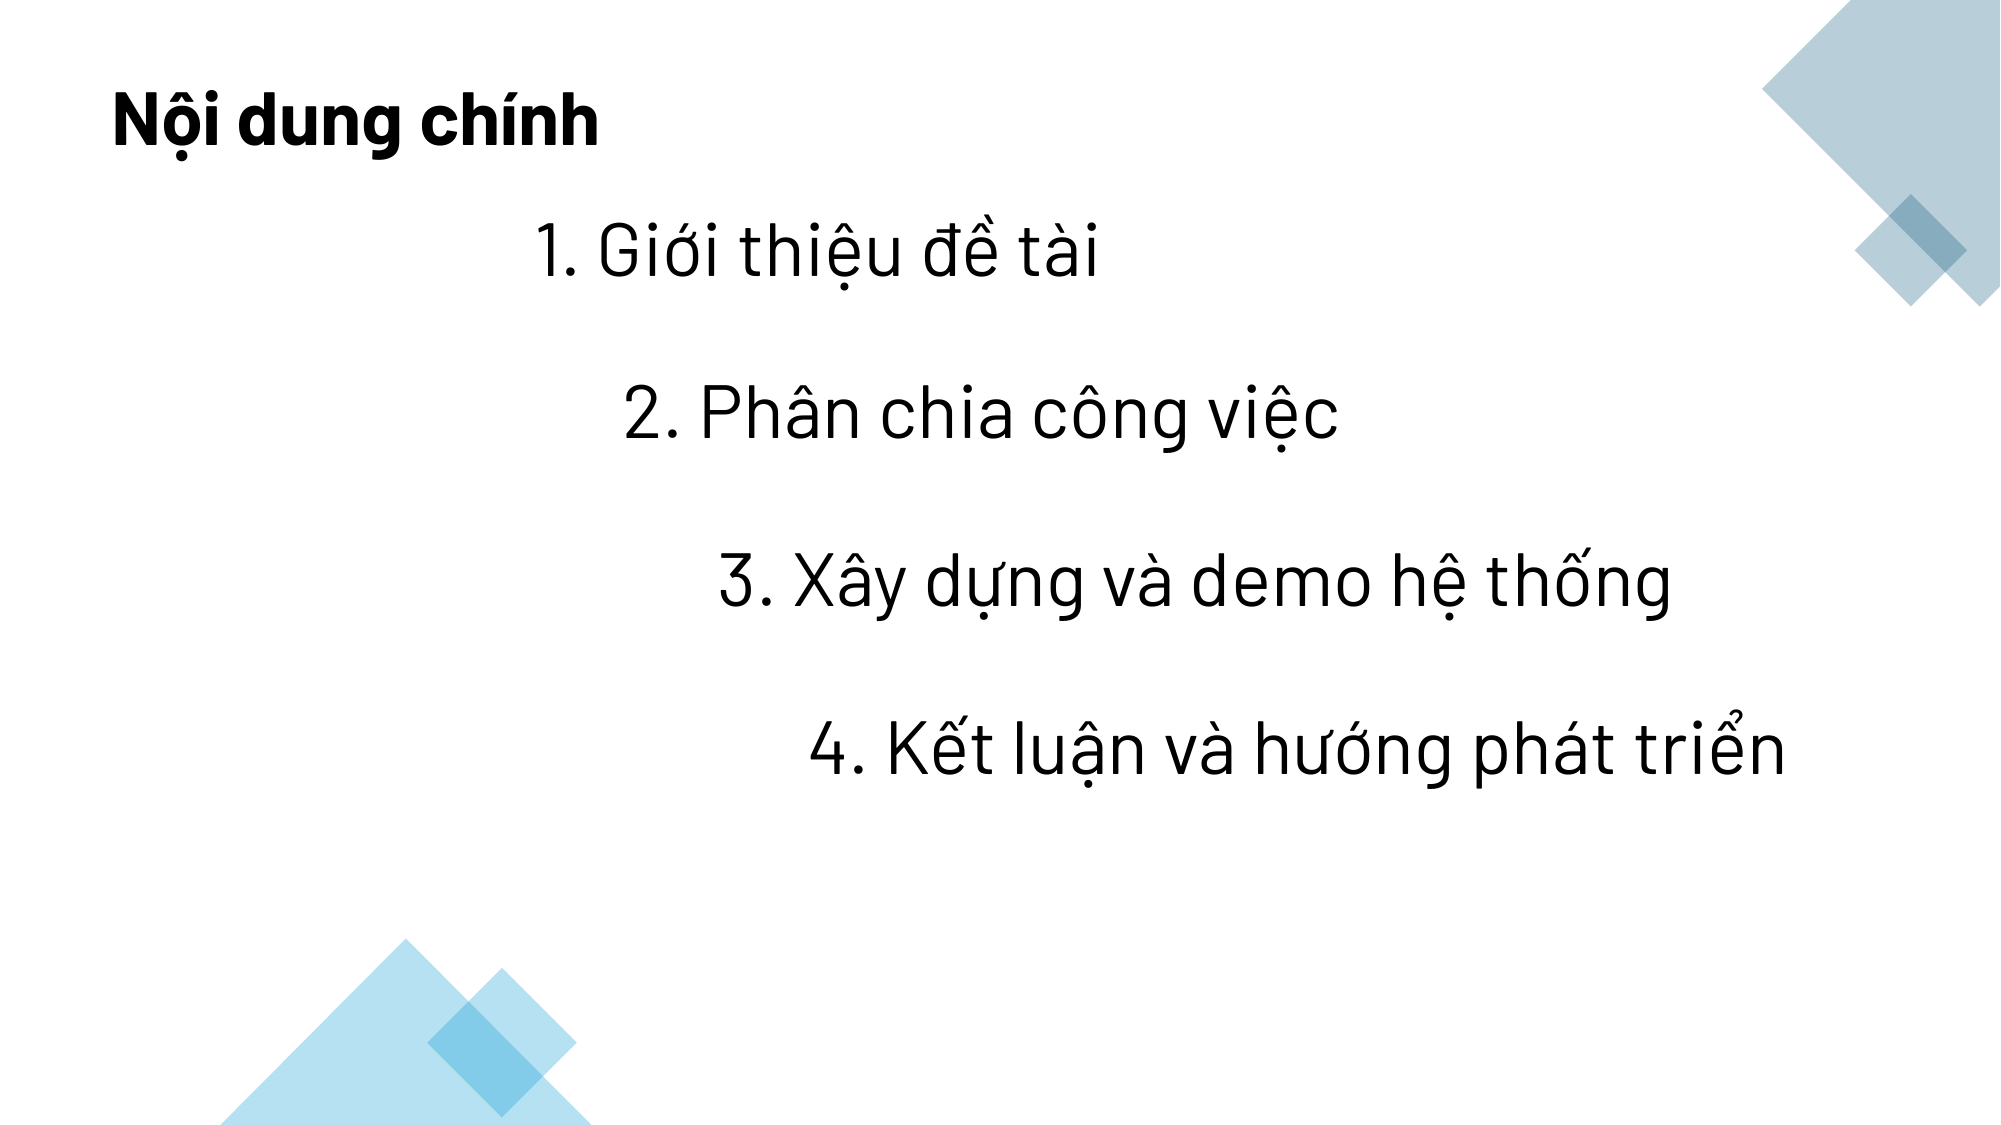

Nội dung chính
1. Giới thiệu đề tài
2. Phân chia công việc
3. Xây dựng và demo hệ thống
4. Kết luận và hướng phát triển